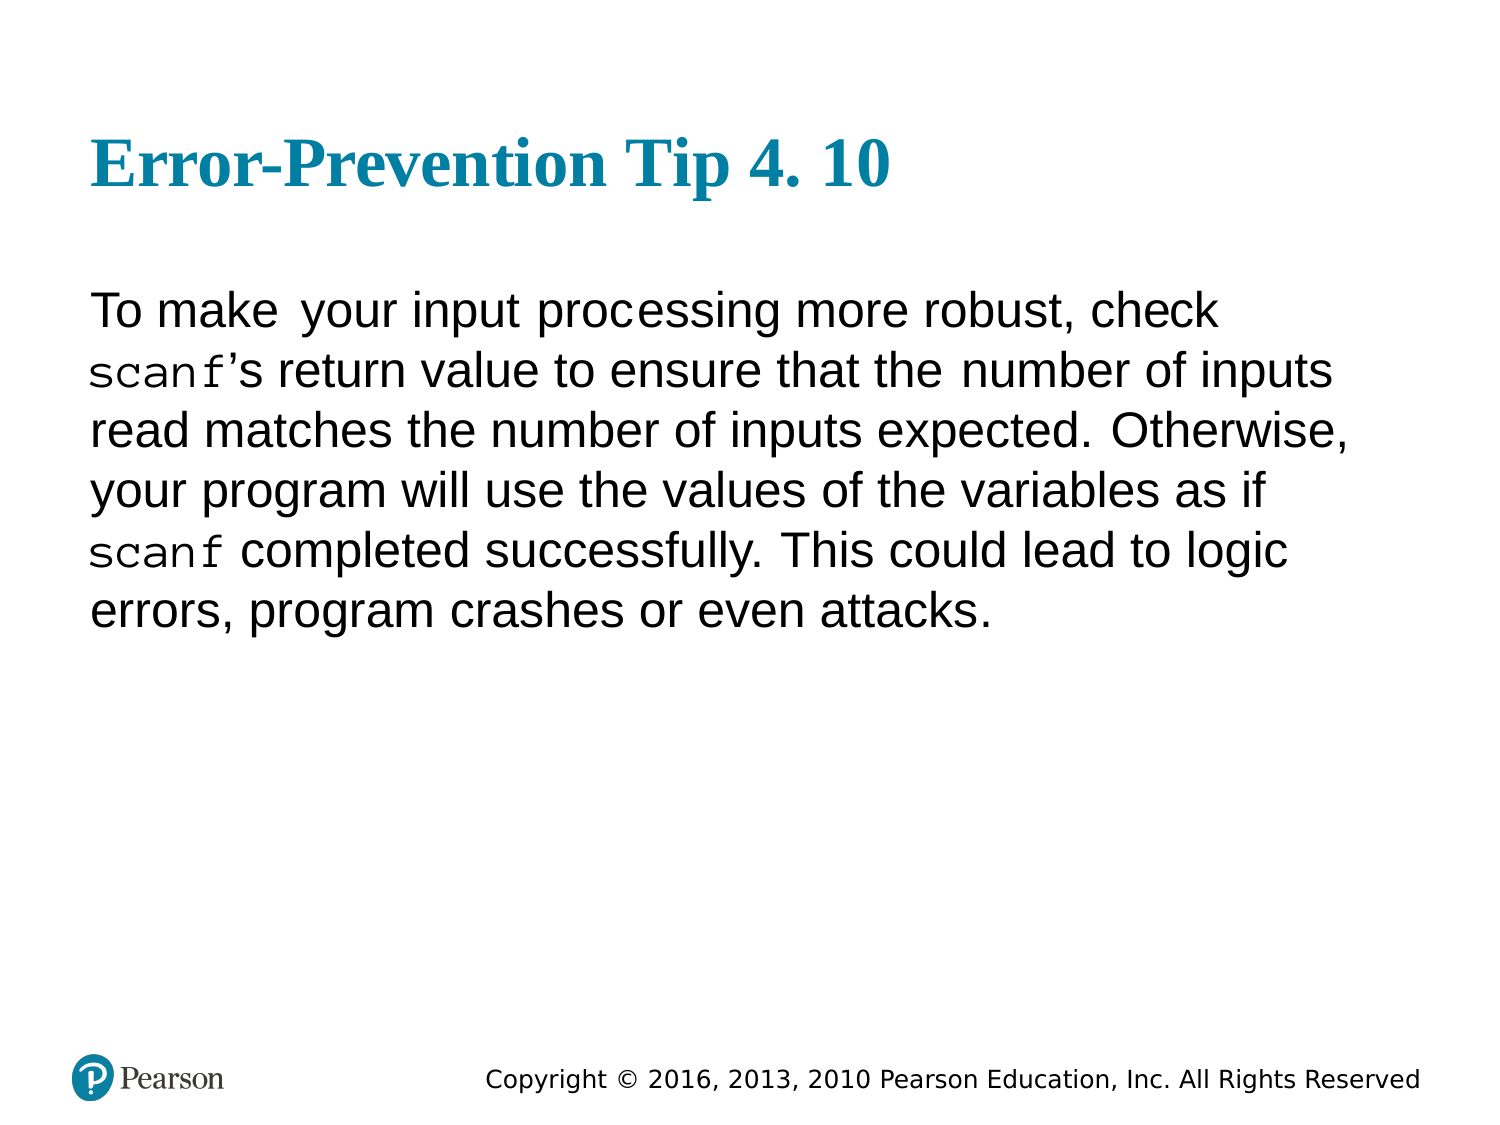

# Error-Prevention Tip 4. 10
To make your input processing more robust, check scanf’s return value to ensure that the number of inputs read matches the number of inputs expected. Otherwise, your program will use the values of the variables as if scanf completed successfully. This could lead to logic errors, program crashes or even attacks.